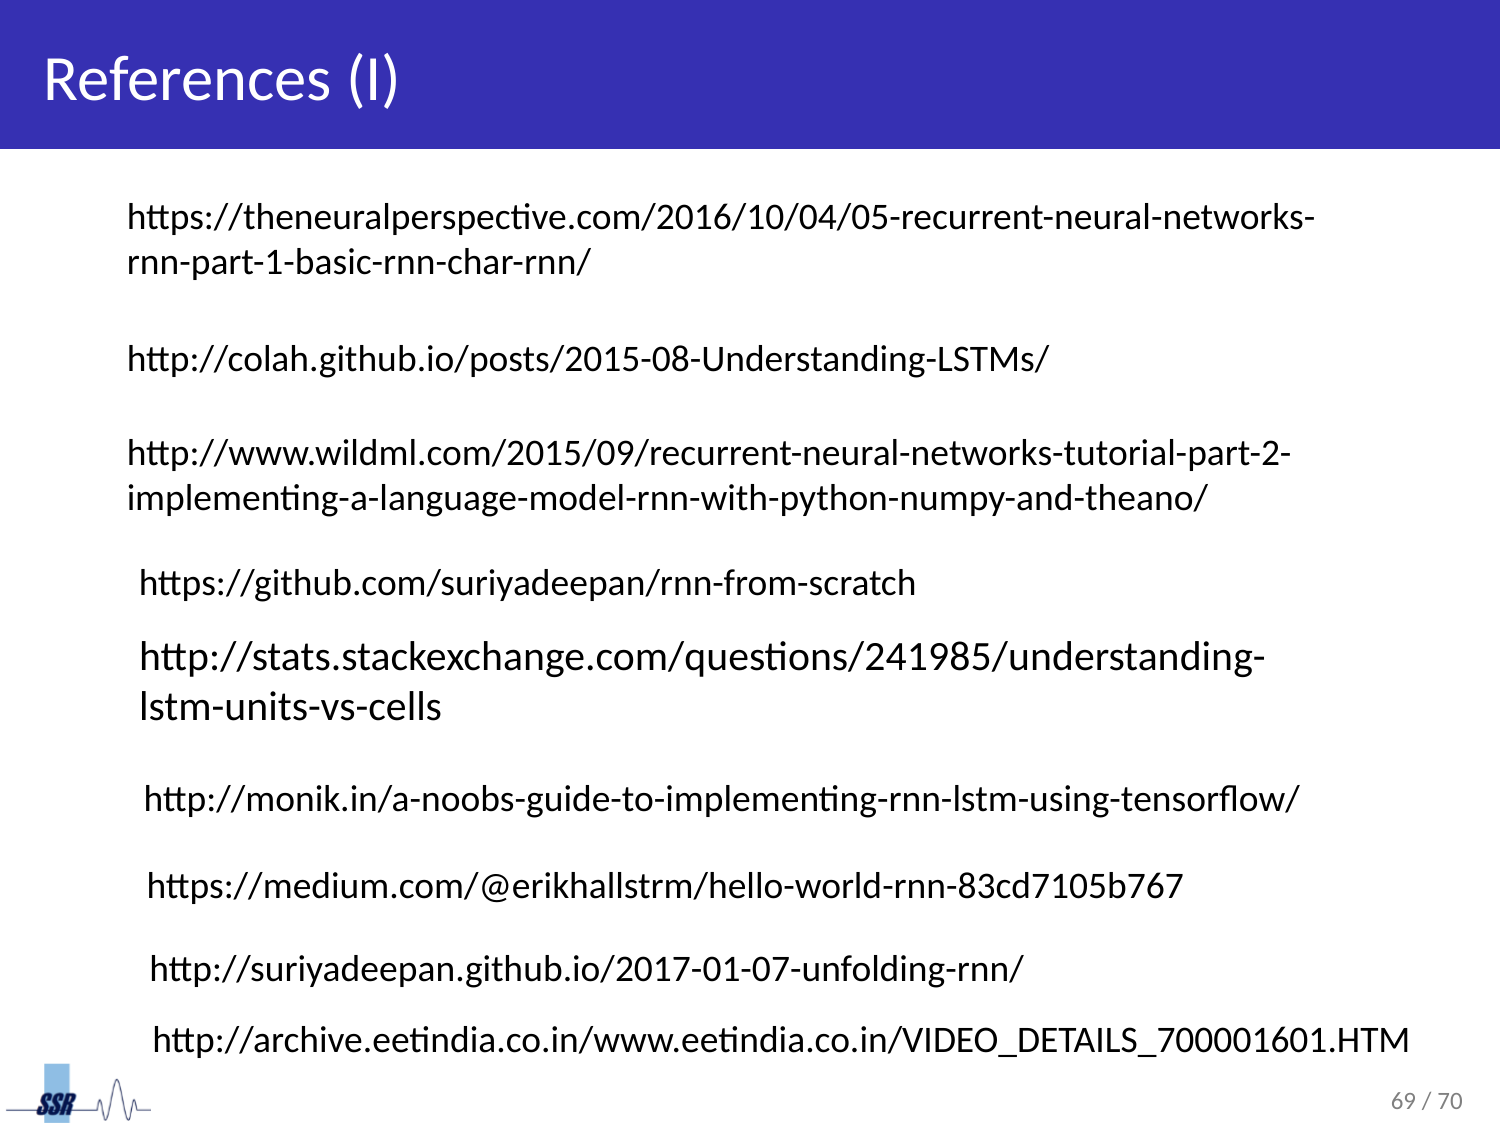

# References (I)
https://theneuralperspective.com/2016/10/04/05-recurrent-neural-networks-rnn-part-1-basic-rnn-char-rnn/
http://colah.github.io/posts/2015-08-Understanding-LSTMs/
http://www.wildml.com/2015/09/recurrent-neural-networks-tutorial-part-2-implementing-a-language-model-rnn-with-python-numpy-and-theano/
https://github.com/suriyadeepan/rnn-from-scratch
http://stats.stackexchange.com/questions/241985/understanding-lstm-units-vs-cells
http://monik.in/a-noobs-guide-to-implementing-rnn-lstm-using-tensorflow/
https://medium.com/@erikhallstrm/hello-world-rnn-83cd7105b767
http://suriyadeepan.github.io/2017-01-07-unfolding-rnn/
http://archive.eetindia.co.in/www.eetindia.co.in/VIDEO_DETAILS_700001601.HTM